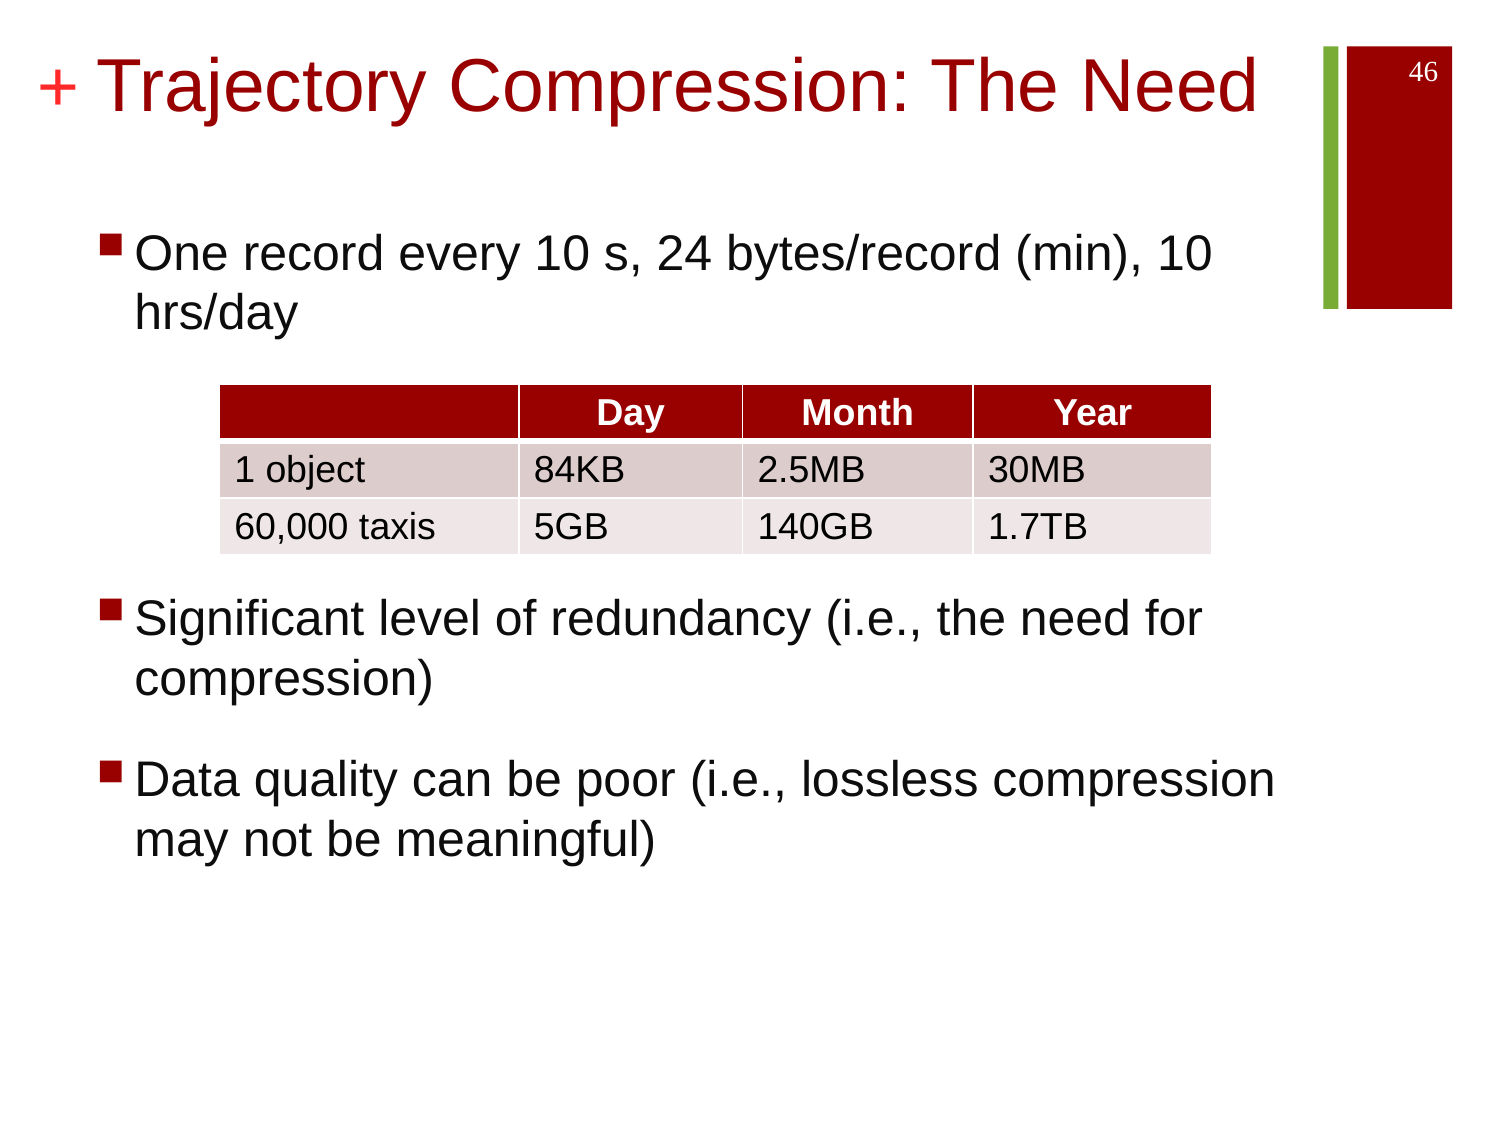

# Trajectory Compression: The Need
46
One record every 10 s, 24 bytes/record (min), 10 hrs/day

Significant level of redundancy (i.e., the need for compression)
Data quality can be poor (i.e., lossless compression may not be meaningful)

|  | Day | Month | Year |
| --- | --- | --- | --- |
| 1 object | 84KB | 2.5MB | 30MB |
| 60,000 taxis | 5GB | 140GB | 1.7TB |